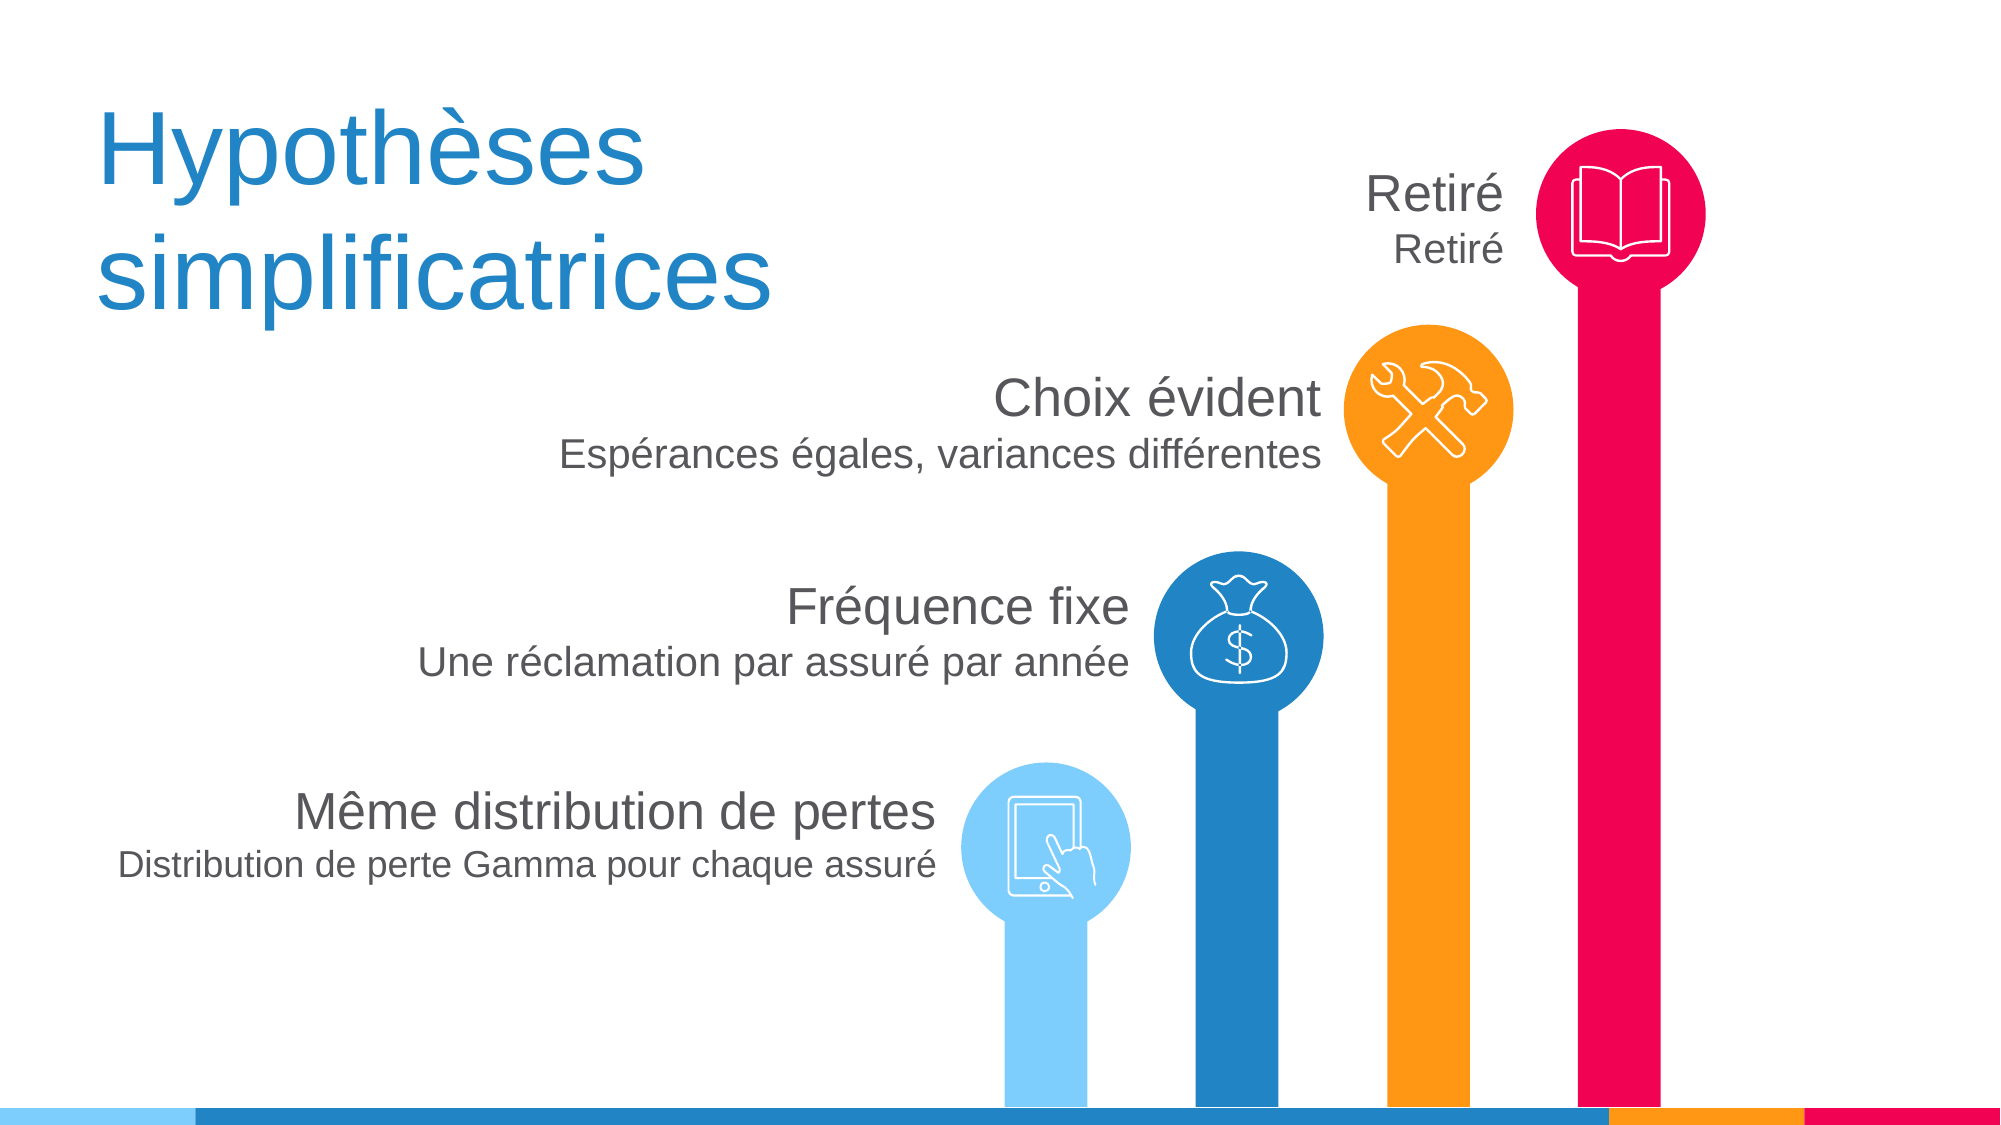

Hypothèses simplificatrices

Retiré
Retiré

Choix évident
Espérances égales, variances différentes

Fréquence fixe
Une réclamation par assuré par année

Même distribution de pertes
Distribution de perte Gamma pour chaque assuré